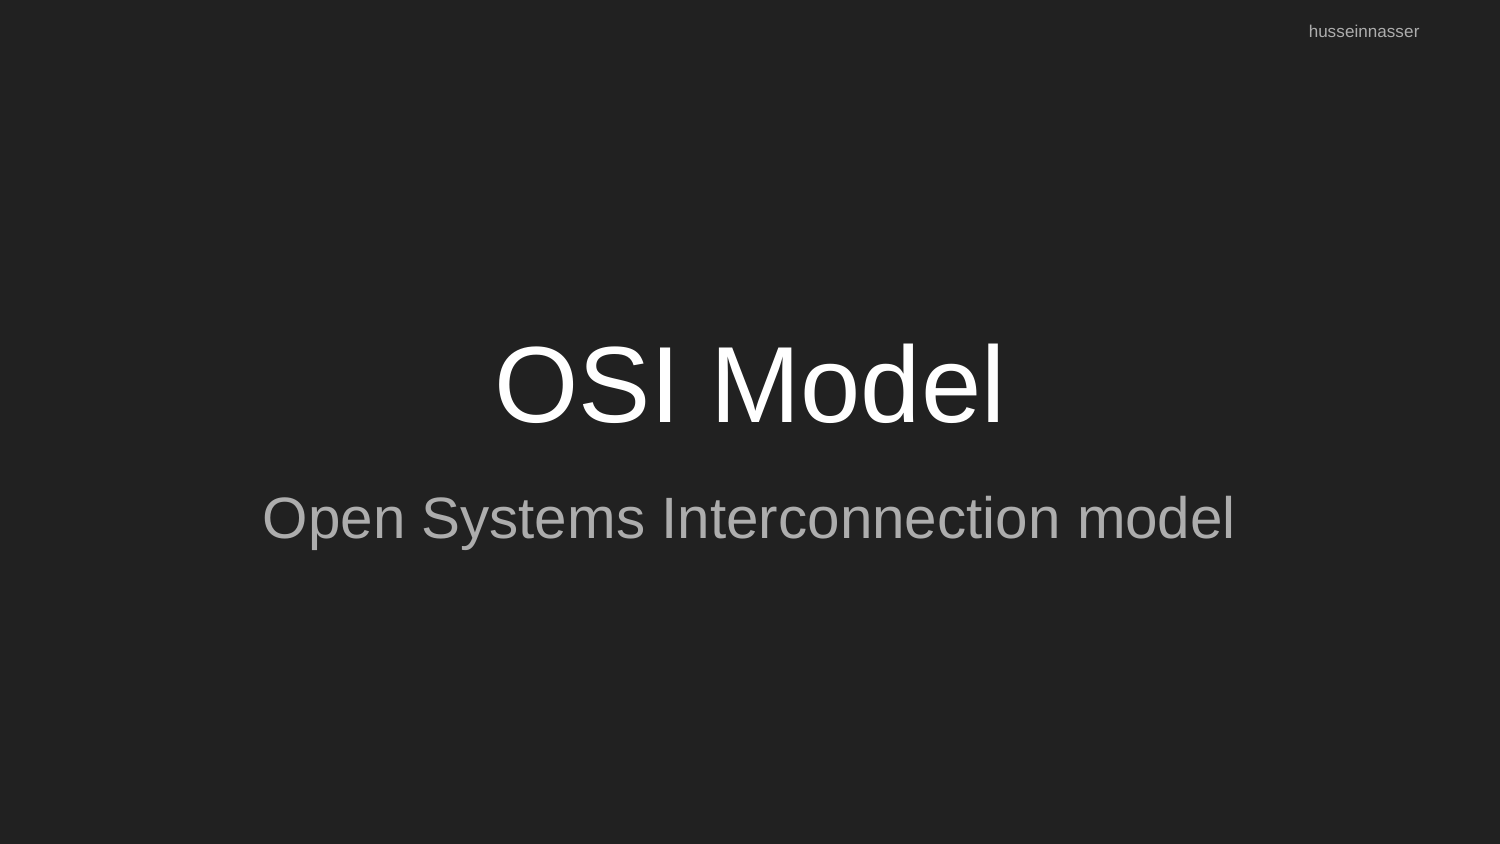

husseinnasser
# OSI Model
Open Systems Interconnection model